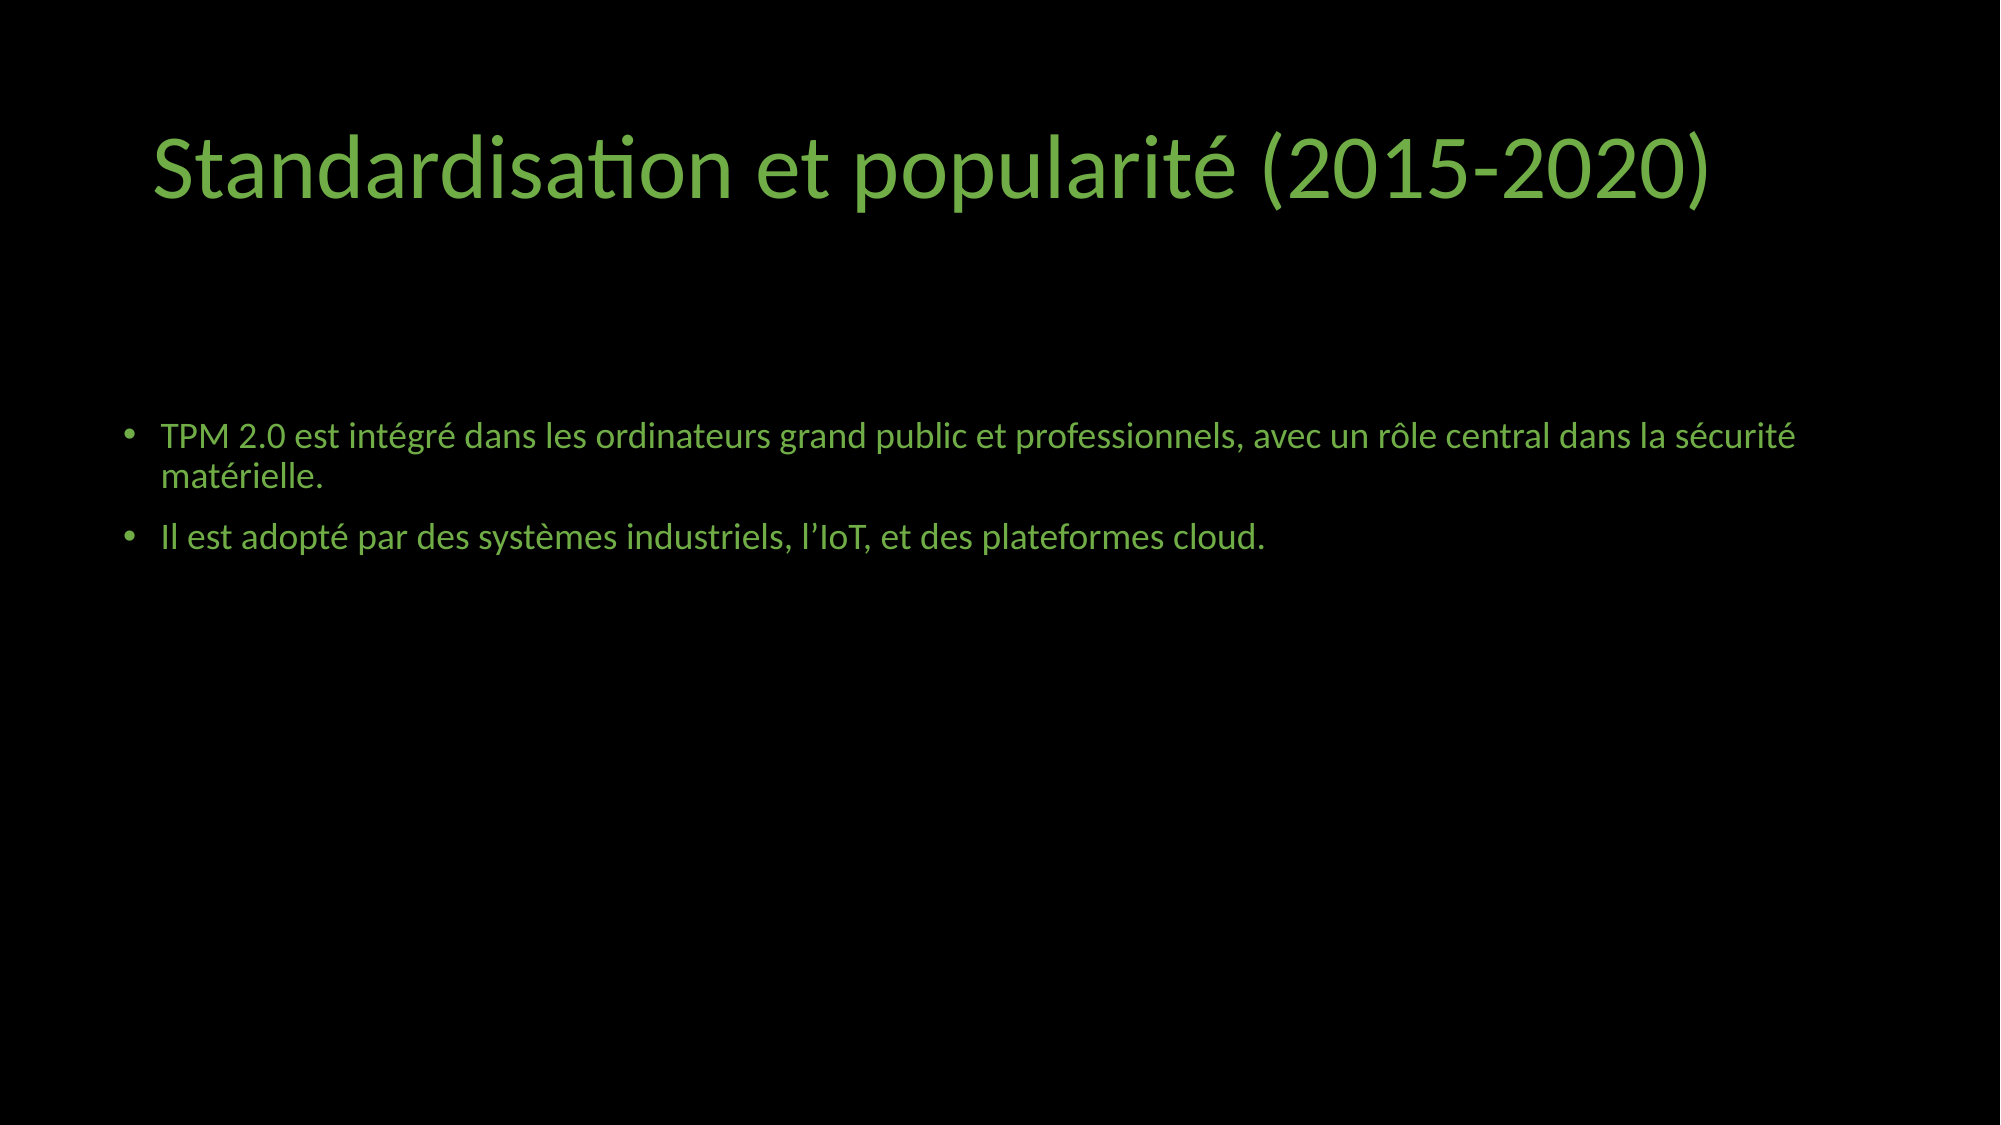

# Standardisation et popularité (2015-2020)
TPM 2.0 est intégré dans les ordinateurs grand public et professionnels, avec un rôle central dans la sécurité matérielle.
Il est adopté par des systèmes industriels, l’IoT, et des plateformes cloud.